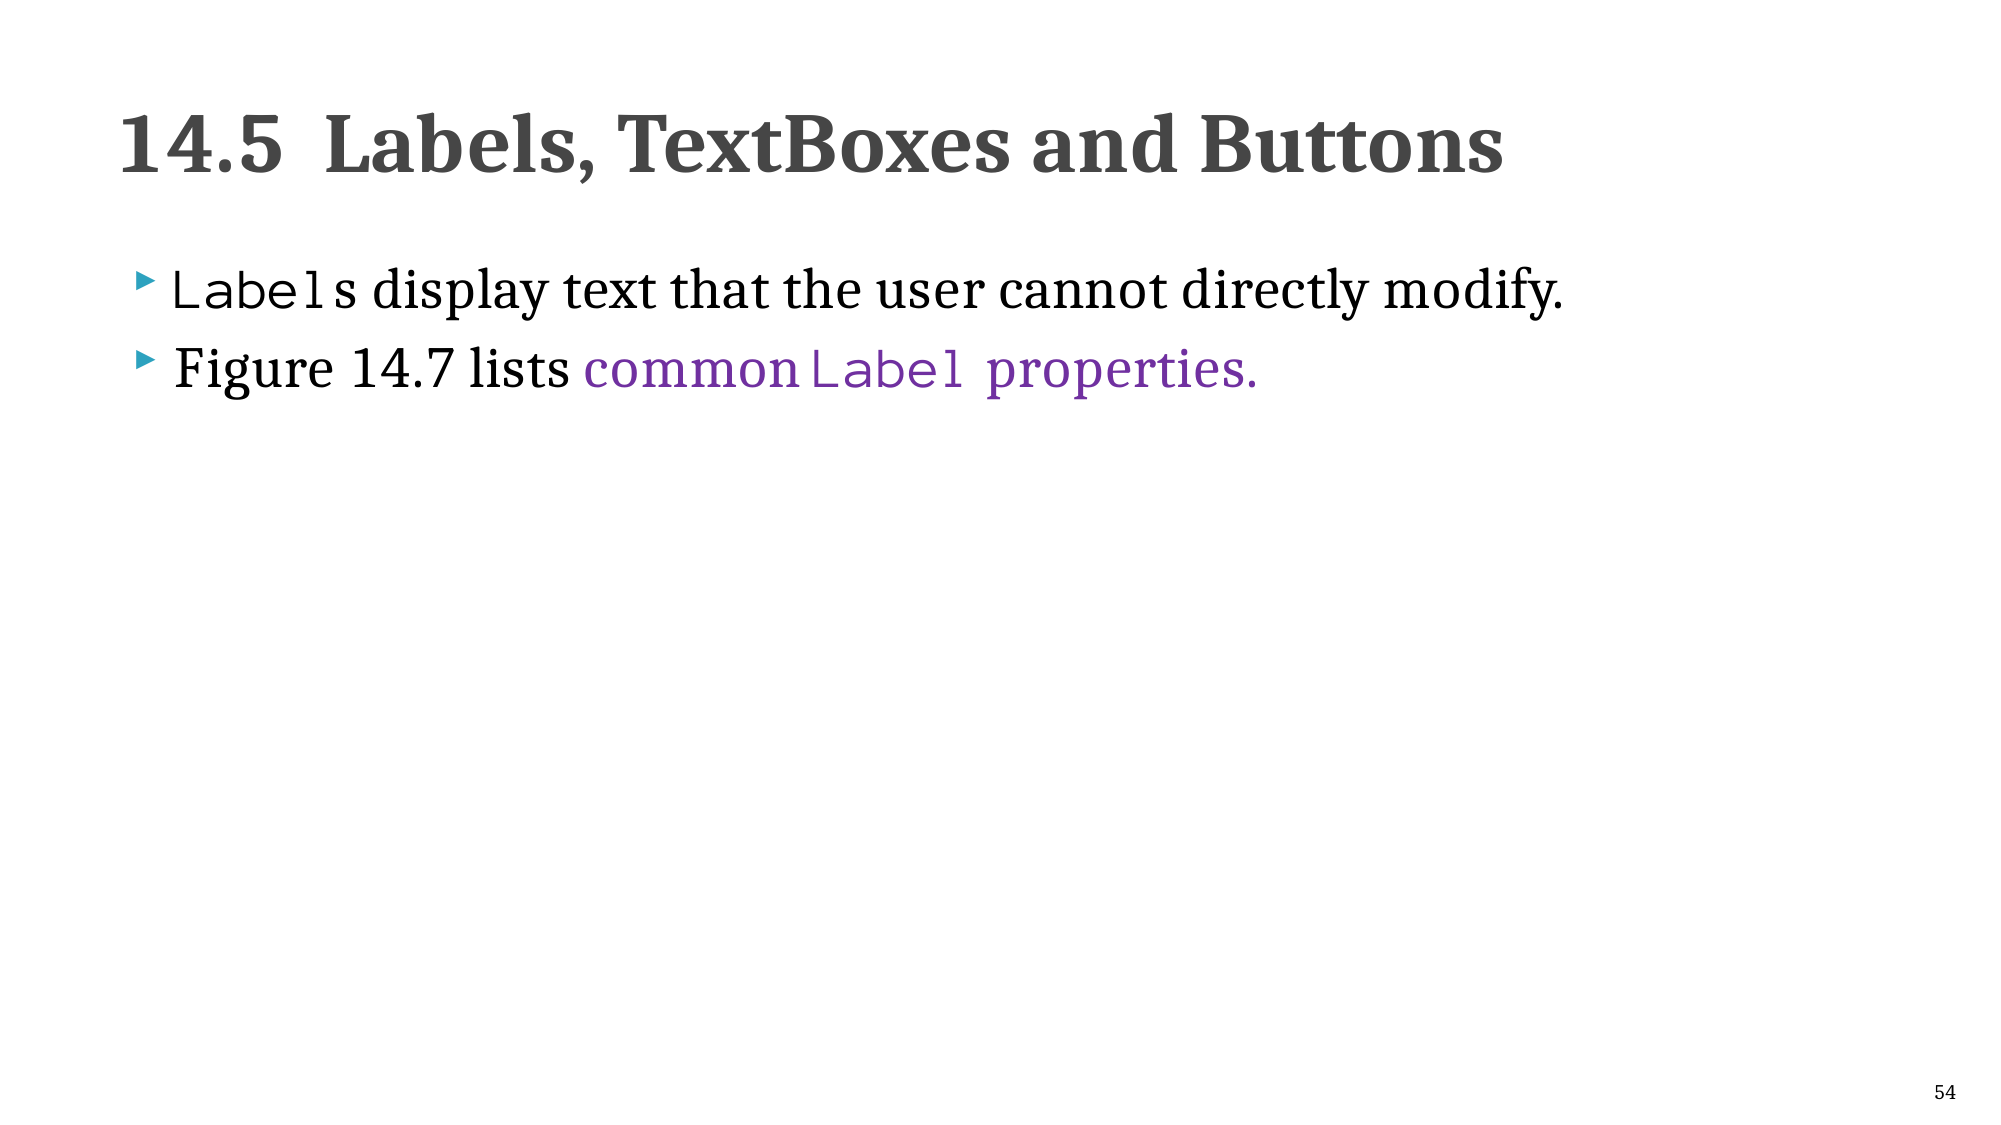

# 14.5  Labels, TextBoxes and Buttons
Labels display text that the user cannot directly modify.
Figure 14.7 lists common Label properties.
54